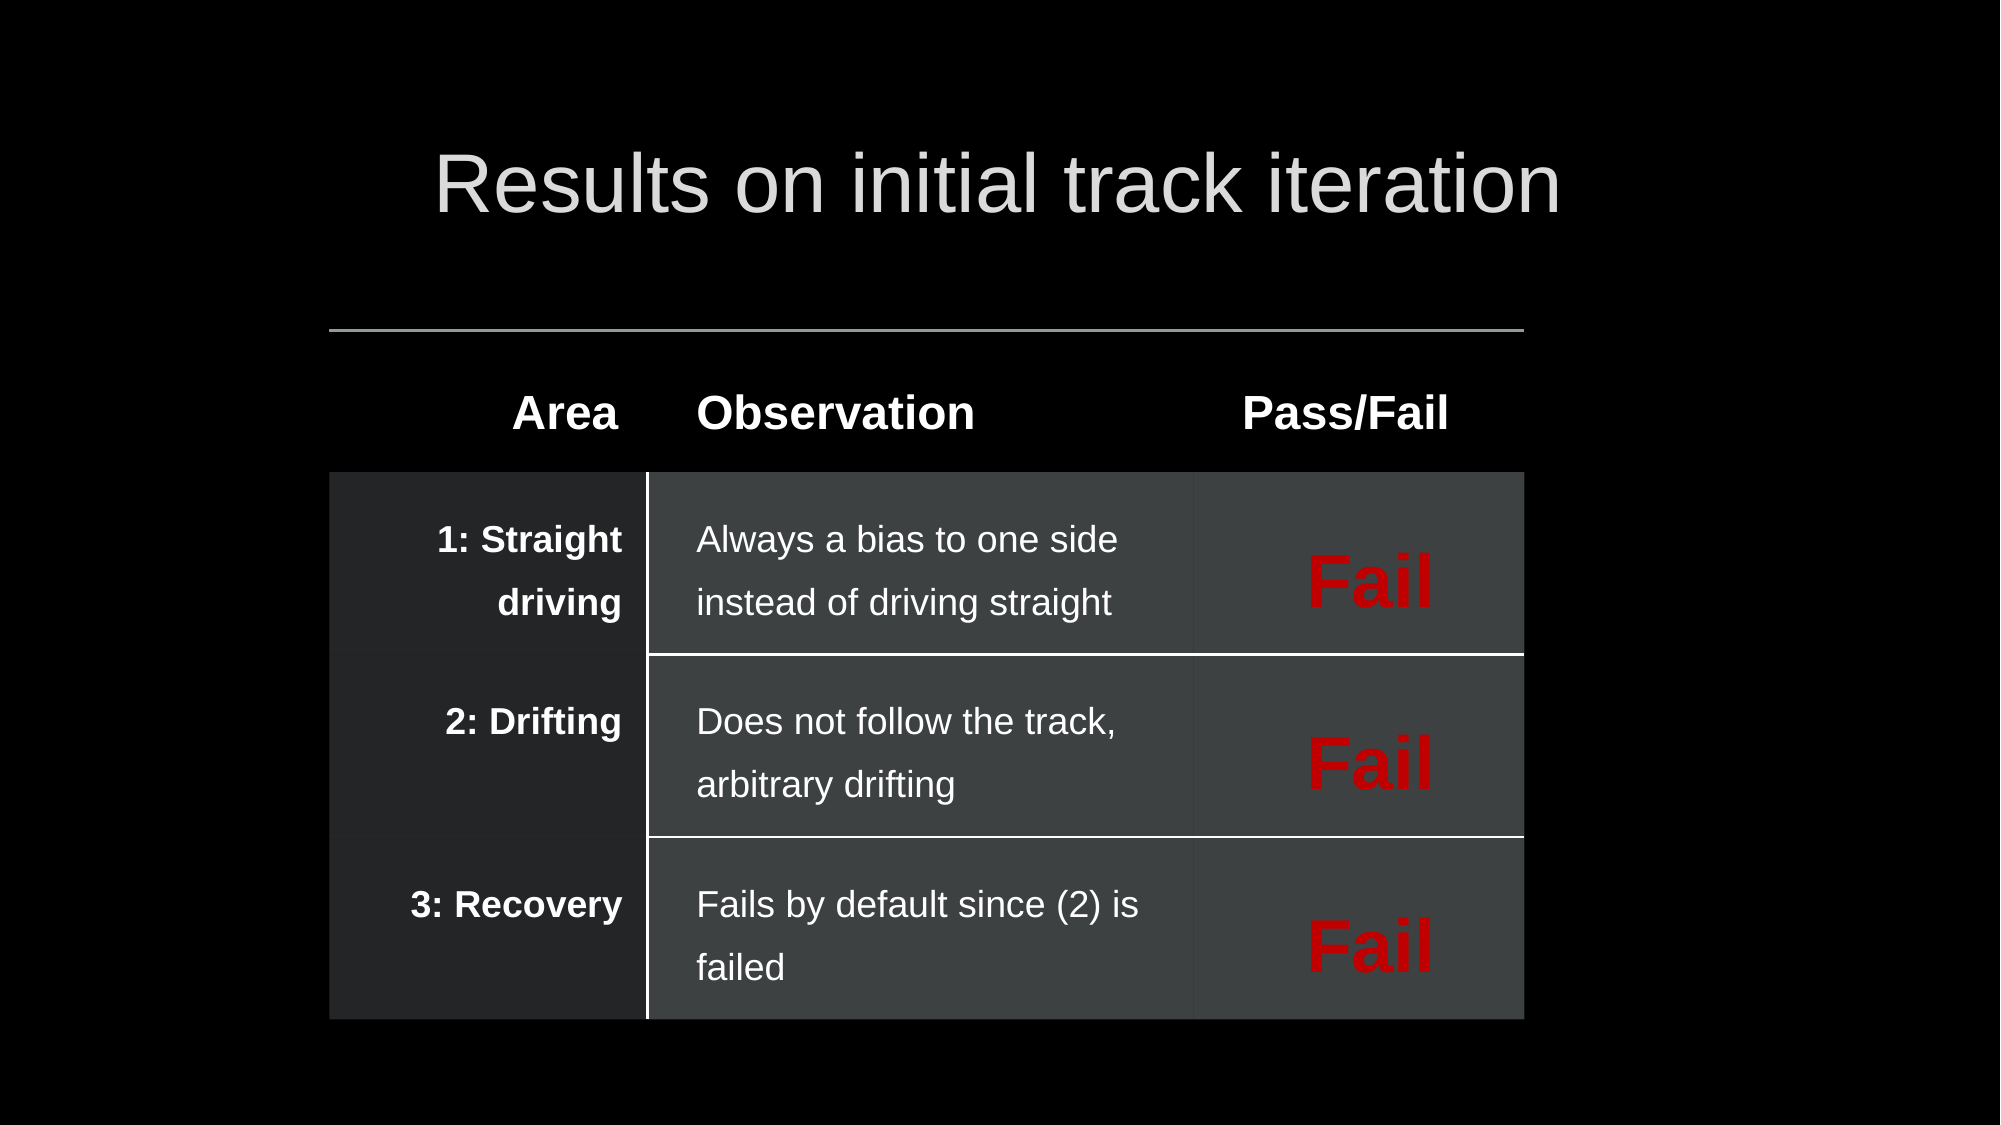

# Results on initial track iteration
| Area | Observation | Pass/Fail |
| --- | --- | --- |
| 1: Straight driving | Always a bias to one side instead of driving straight | Fail |
| 2: Drifting | Does not follow the track, arbitrary drifting | Fail |
| 3: Recovery | Fails by default since (2) is failed | Fail |